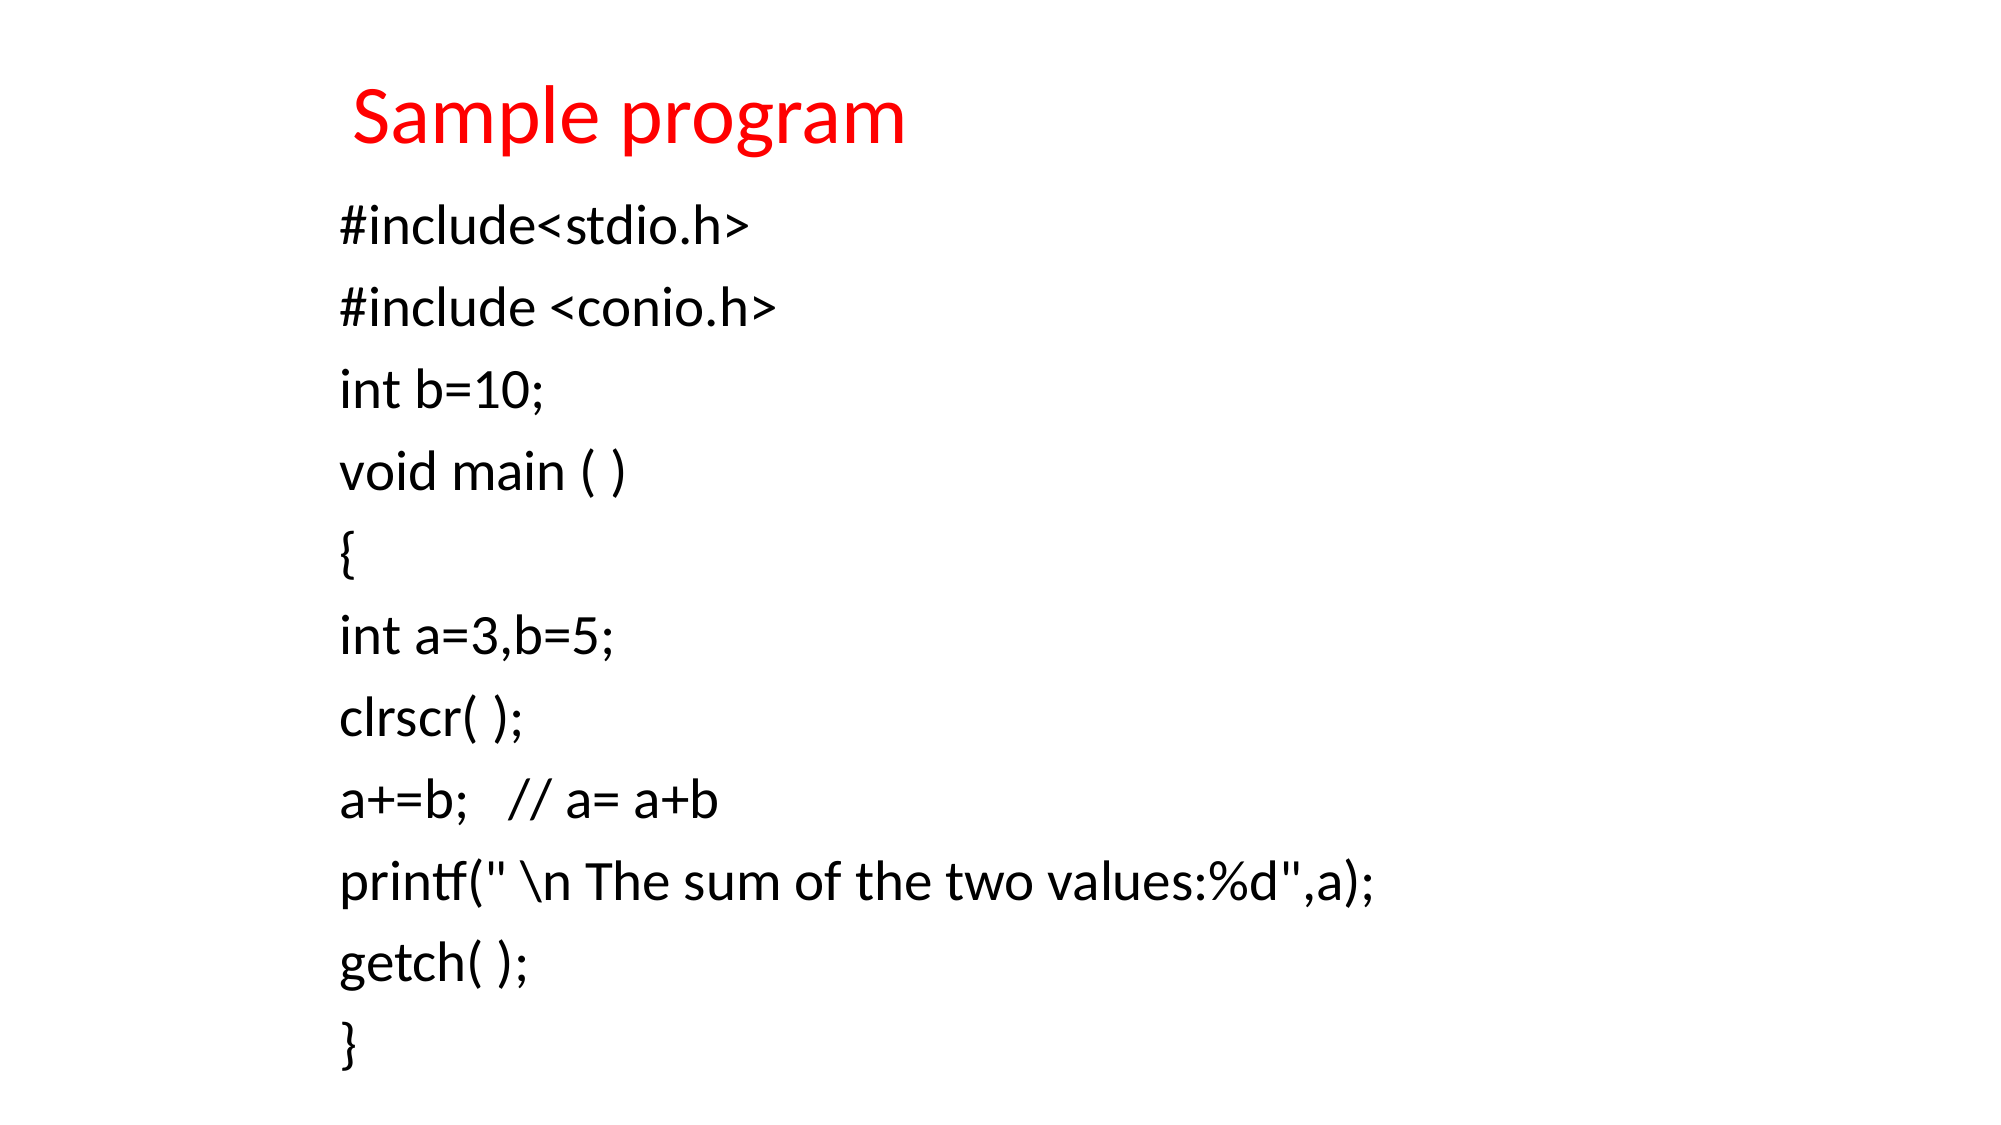

Sample program
#include<stdio.h>
#include <conio.h>
int b=10;
void main ( )
{
int a=3,b=5;
clrscr( );
a+=b;   // a= a+b
printf(" \n The sum of the two values:%d",a);
getch( );
}